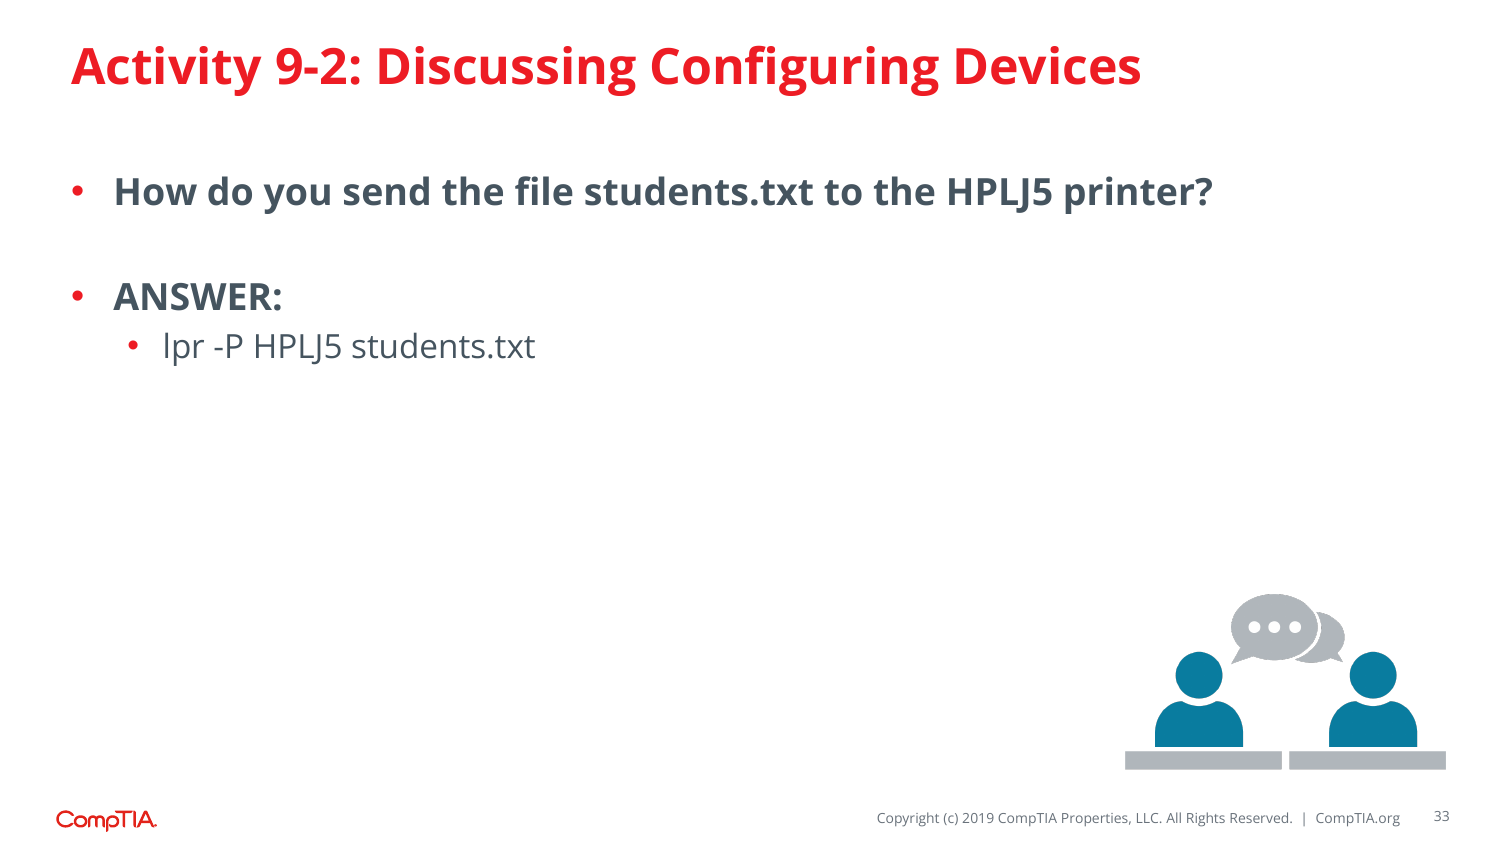

# Activity 9-2: Discussing Configuring Devices
How do you send the file students.txt to the HPLJ5 printer?

ANSWER:
lpr -P HPLJ5 students.txt

33